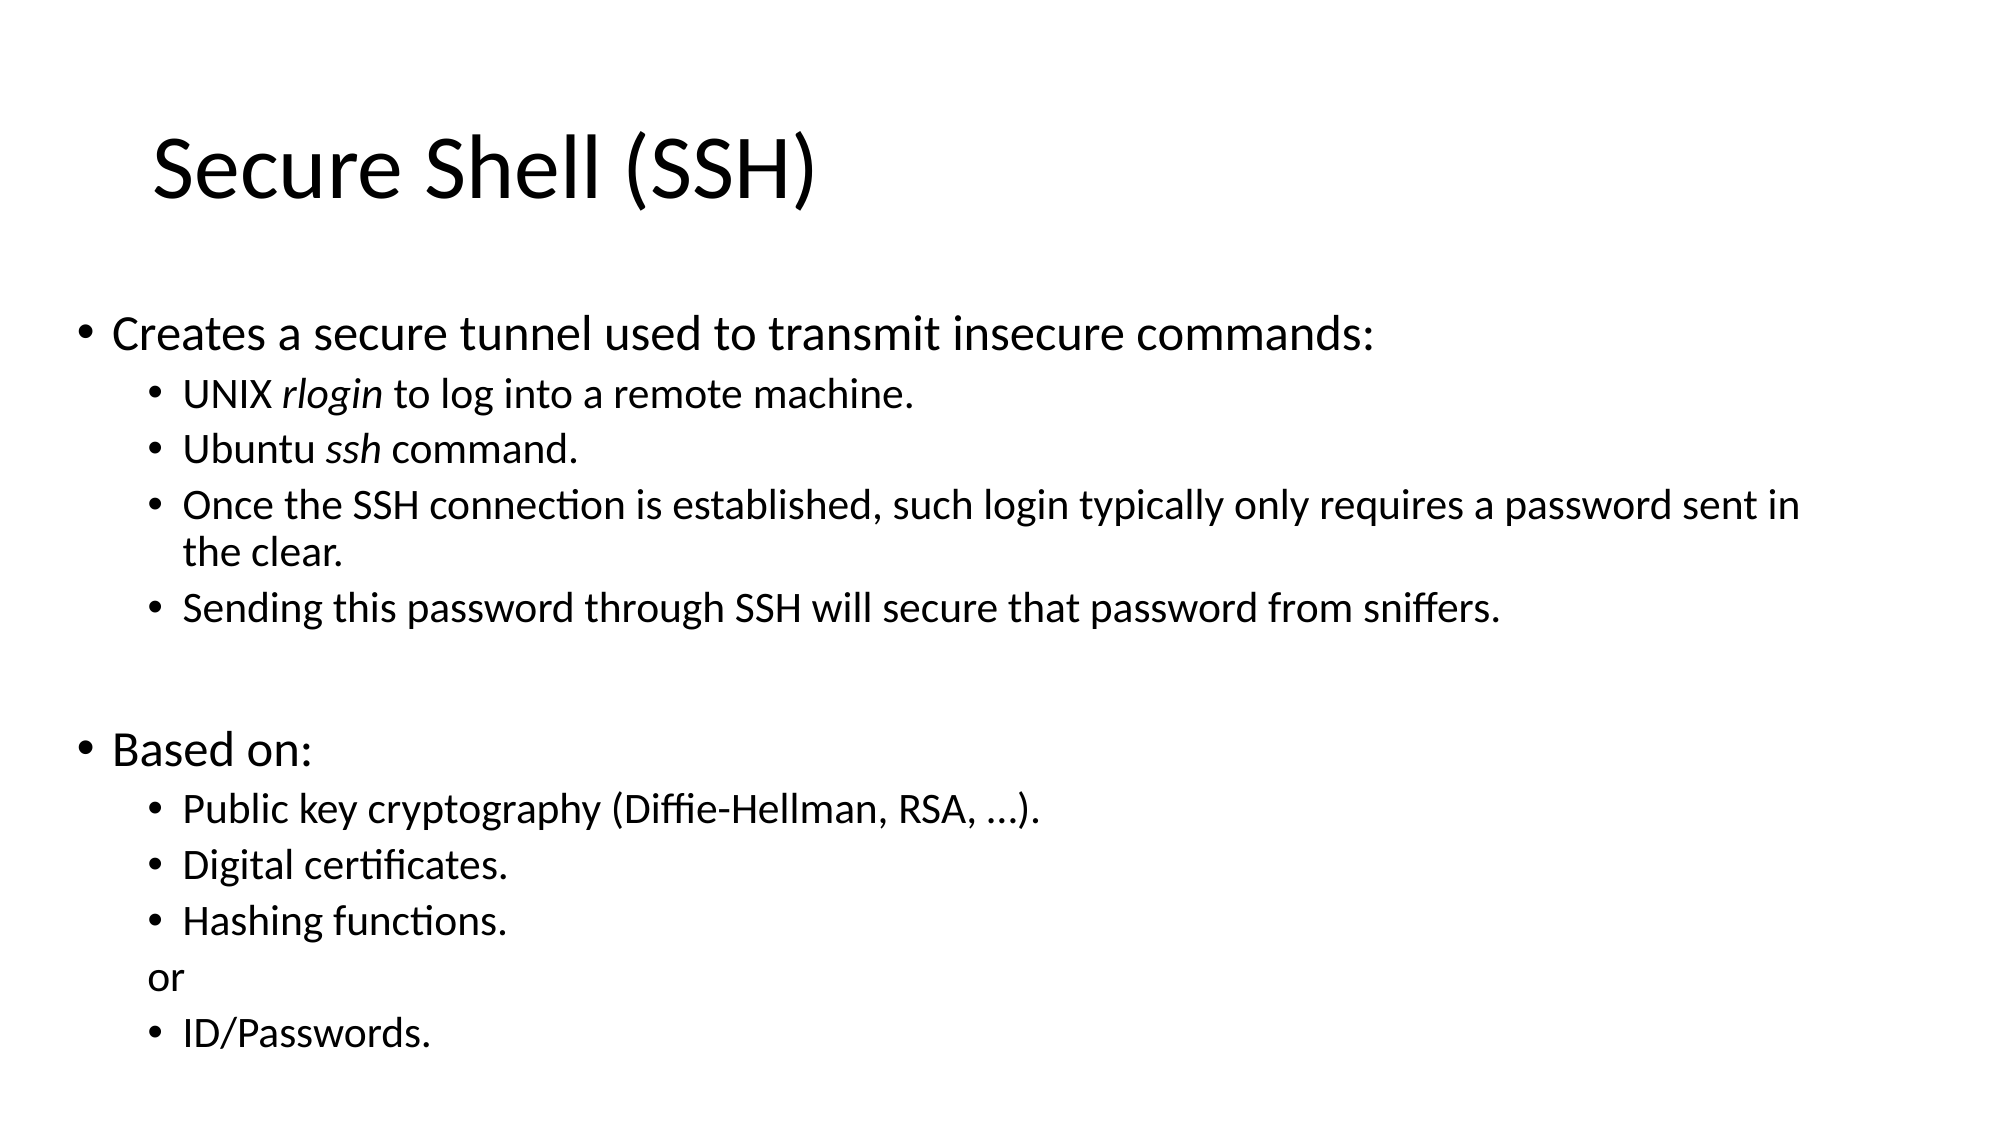

# Secure Shell (SSH)
Creates a secure tunnel used to transmit insecure commands:
UNIX rlogin to log into a remote machine.
Ubuntu ssh command.
Once the SSH connection is established, such login typically only requires a password sent in the clear.
Sending this password through SSH will secure that password from sniffers.

Based on:
Public key cryptography (Diffie-Hellman, RSA, …).
Digital certificates.
Hashing functions.
or
ID/Passwords.